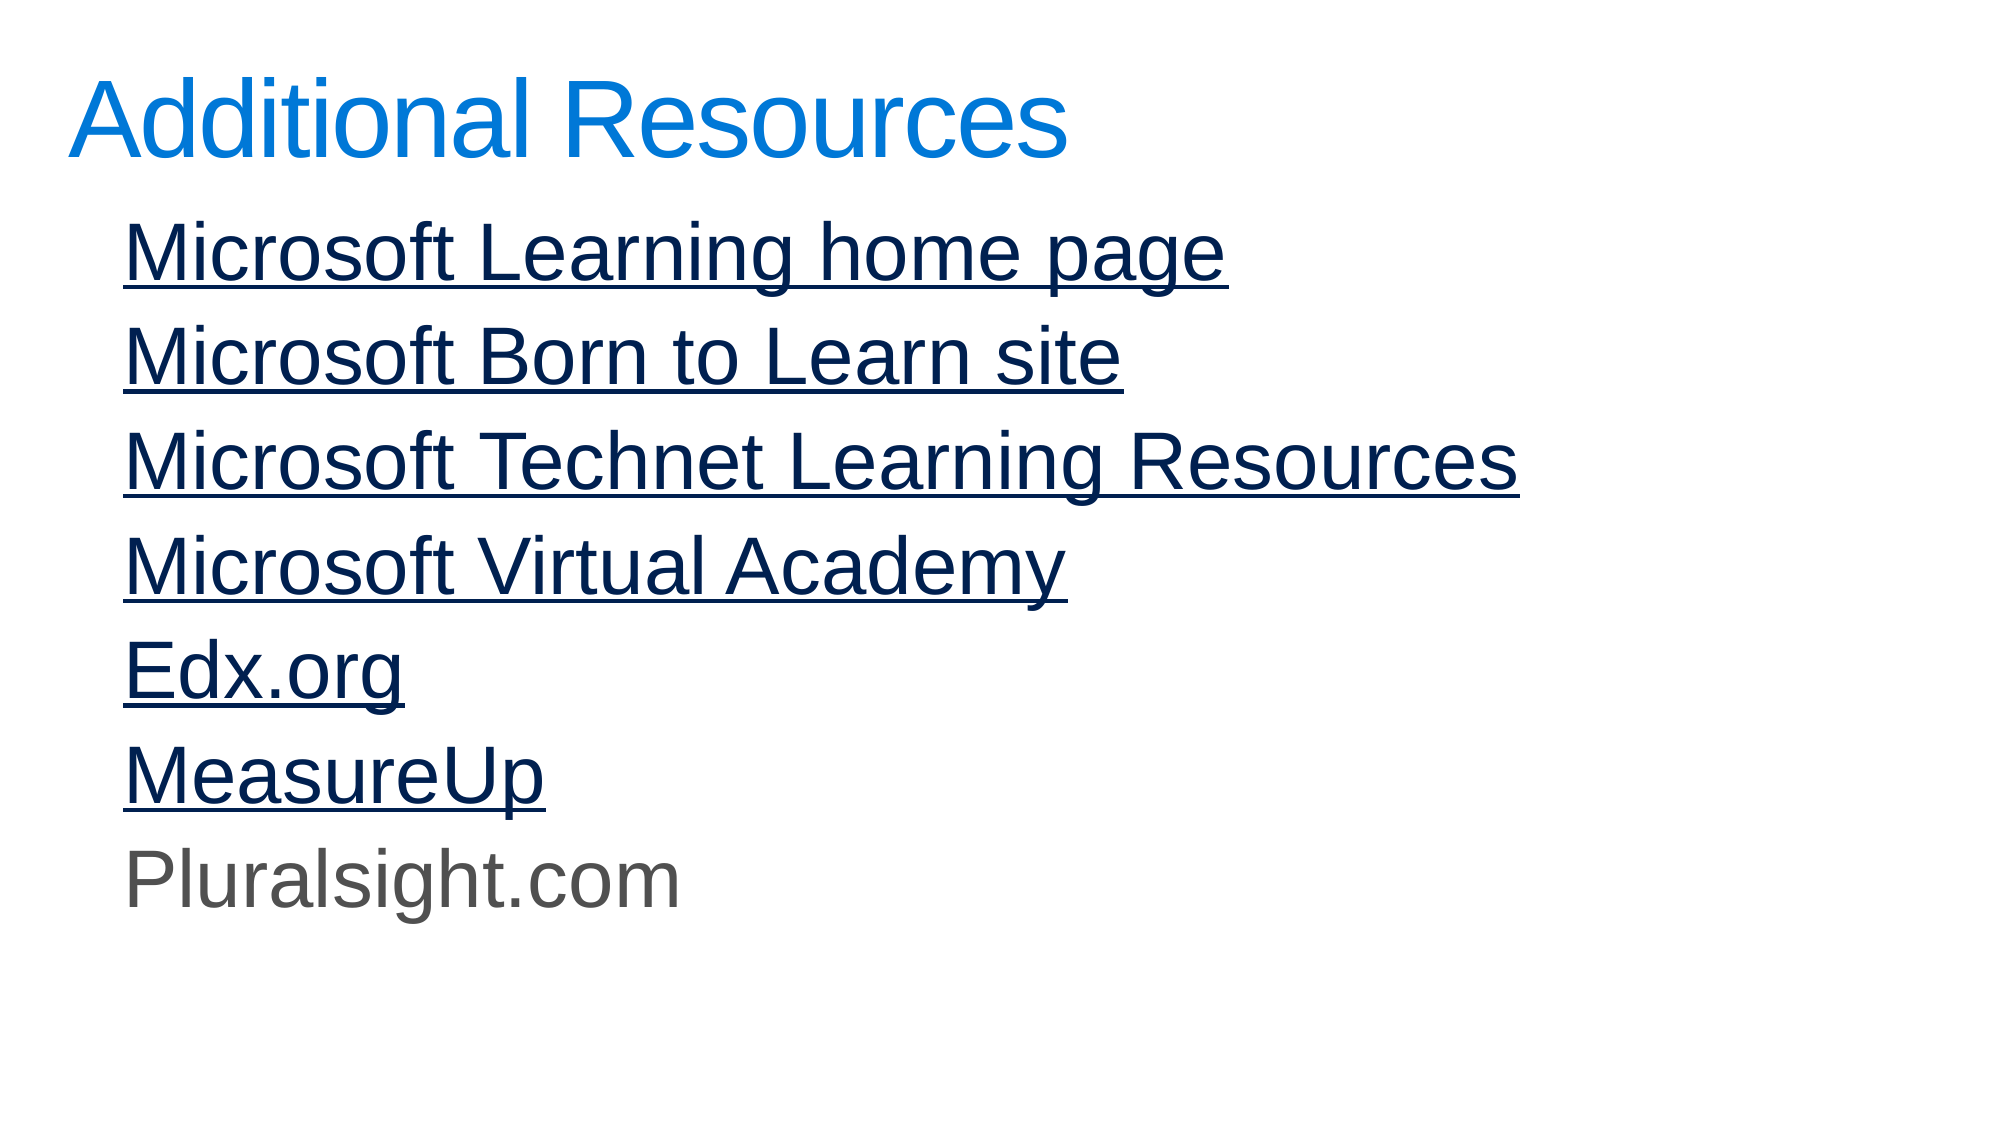

# Additional Resources
Microsoft Learning home page
Microsoft Born to Learn site
Microsoft Technet Learning Resources
Microsoft Virtual Academy
Edx.org
MeasureUp
Pluralsight.com